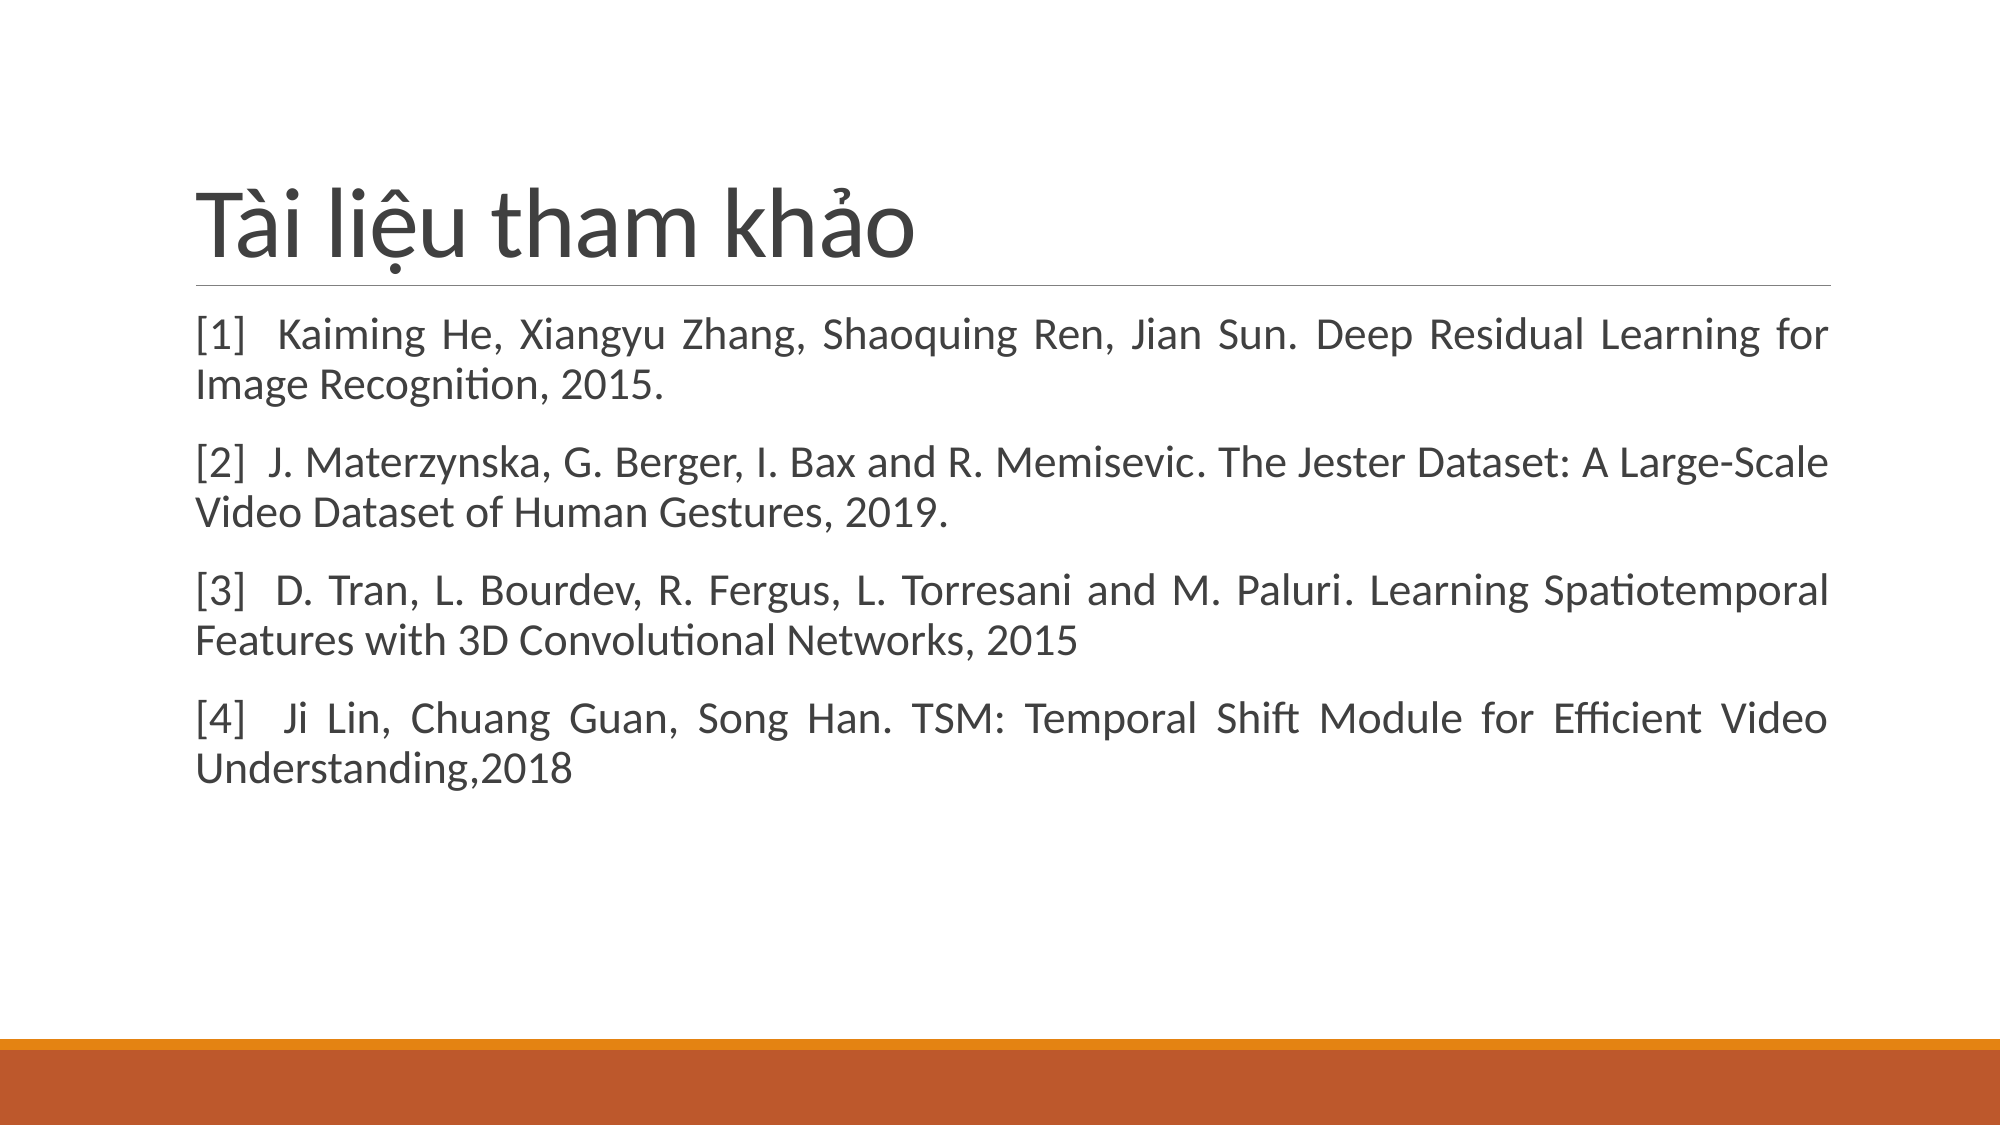

# Tài liệu tham khảo
[1]  Kaiming He, Xiangyu Zhang, Shaoquing Ren, Jian Sun. Deep Residual Learning for Image Recognition, 2015.
[2]  J. Materzynska, G. Berger, I. Bax and R. Memisevic. The Jester Dataset: A Large-Scale Video Dataset of Human Gestures, 2019.
[3]  D. Tran, L. Bourdev, R. Fergus, L. Torresani and M. Paluri. Learning Spatiotemporal Features with 3D Convolutional Networks, 2015
[4]  Ji Lin, Chuang Guan, Song Han. TSM: Temporal Shift Module for Efficient Video Understanding,2018